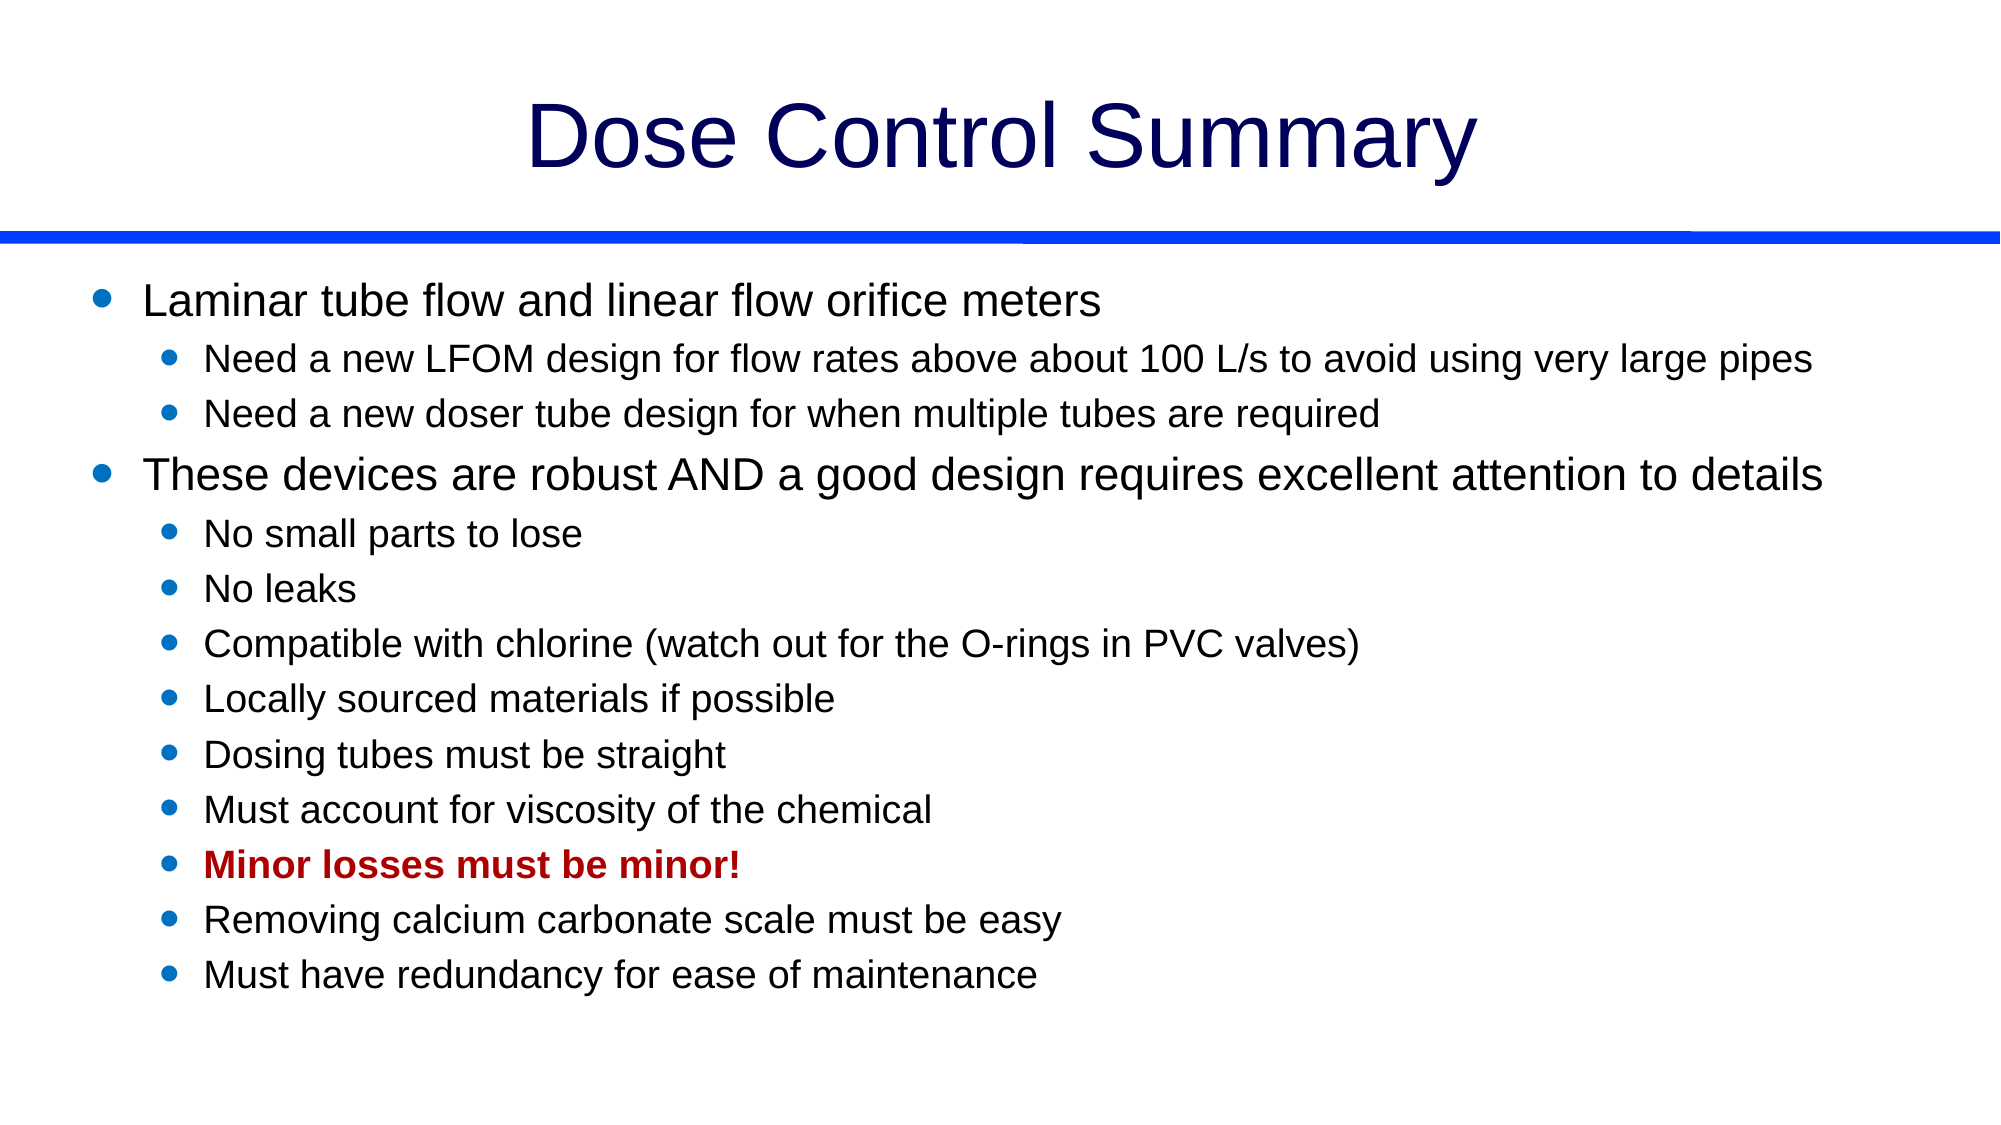

# Dose Control Summary
Laminar tube flow and linear flow orifice meters
Need a new LFOM design for flow rates above about 100 L/s to avoid using very large pipes
Need a new doser tube design for when multiple tubes are required
These devices are robust AND a good design requires excellent attention to details
No small parts to lose
No leaks
Compatible with chlorine (watch out for the O-rings in PVC valves)
Locally sourced materials if possible
Dosing tubes must be straight
Must account for viscosity of the chemical
Minor losses must be minor!
Removing calcium carbonate scale must be easy
Must have redundancy for ease of maintenance